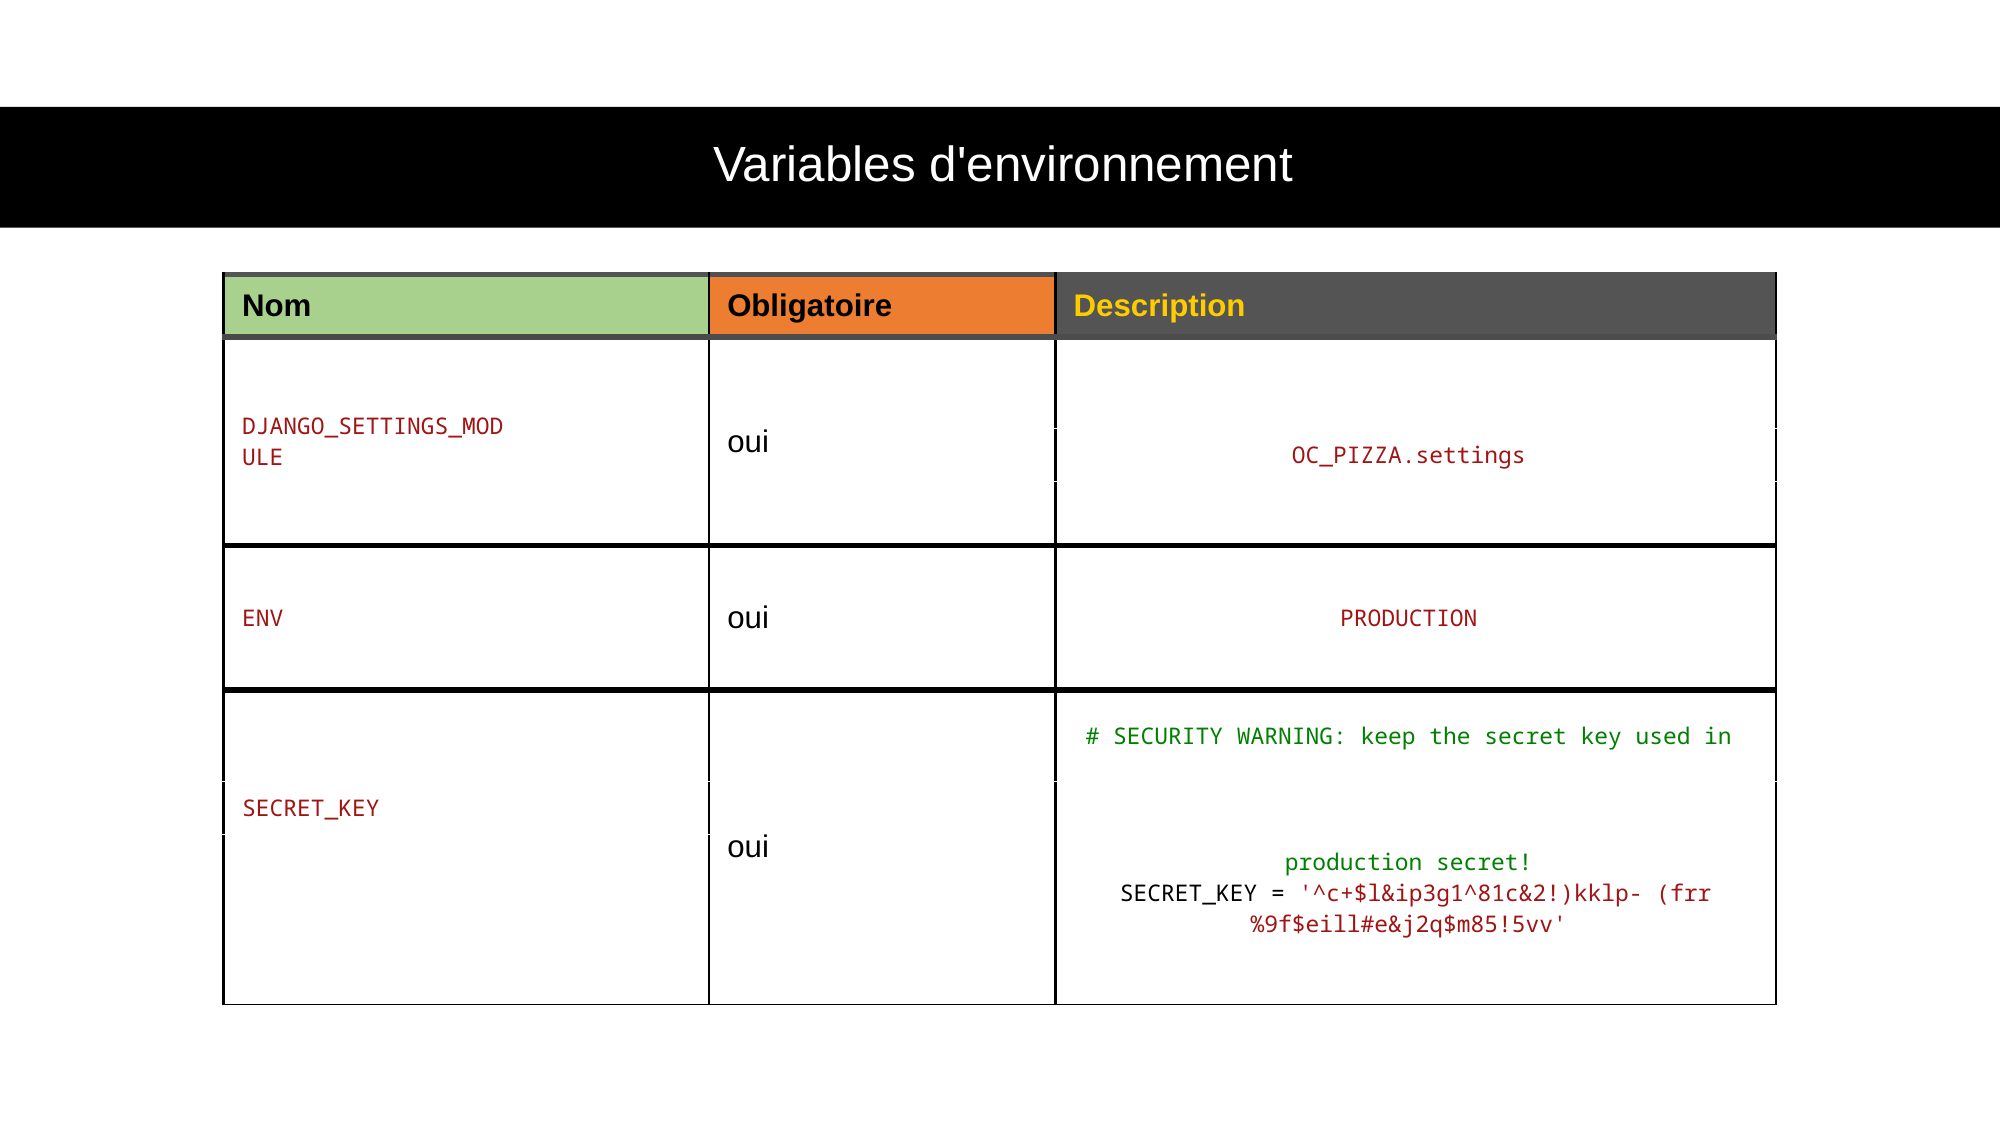

# Variables d'environnement

| Nom | Obligatoire | Description |
| --- | --- | --- |
| DJANGO\_SETTINGS\_MOD ULE | oui |  |
|  |  | OC\_PIZZA.settings |
|  |  |  |
| ENV | oui | PRODUCTION |
|  | oui | # SECURITY WARNING: keep the secret key used in |
| SECRET\_KEY |  | production secret! SECRET\_KEY = '^c+$l&ip3g1^81c&2!)kklp- (frr%9f$eill#e&j2q$m85!5vv' |
|  |  |  |